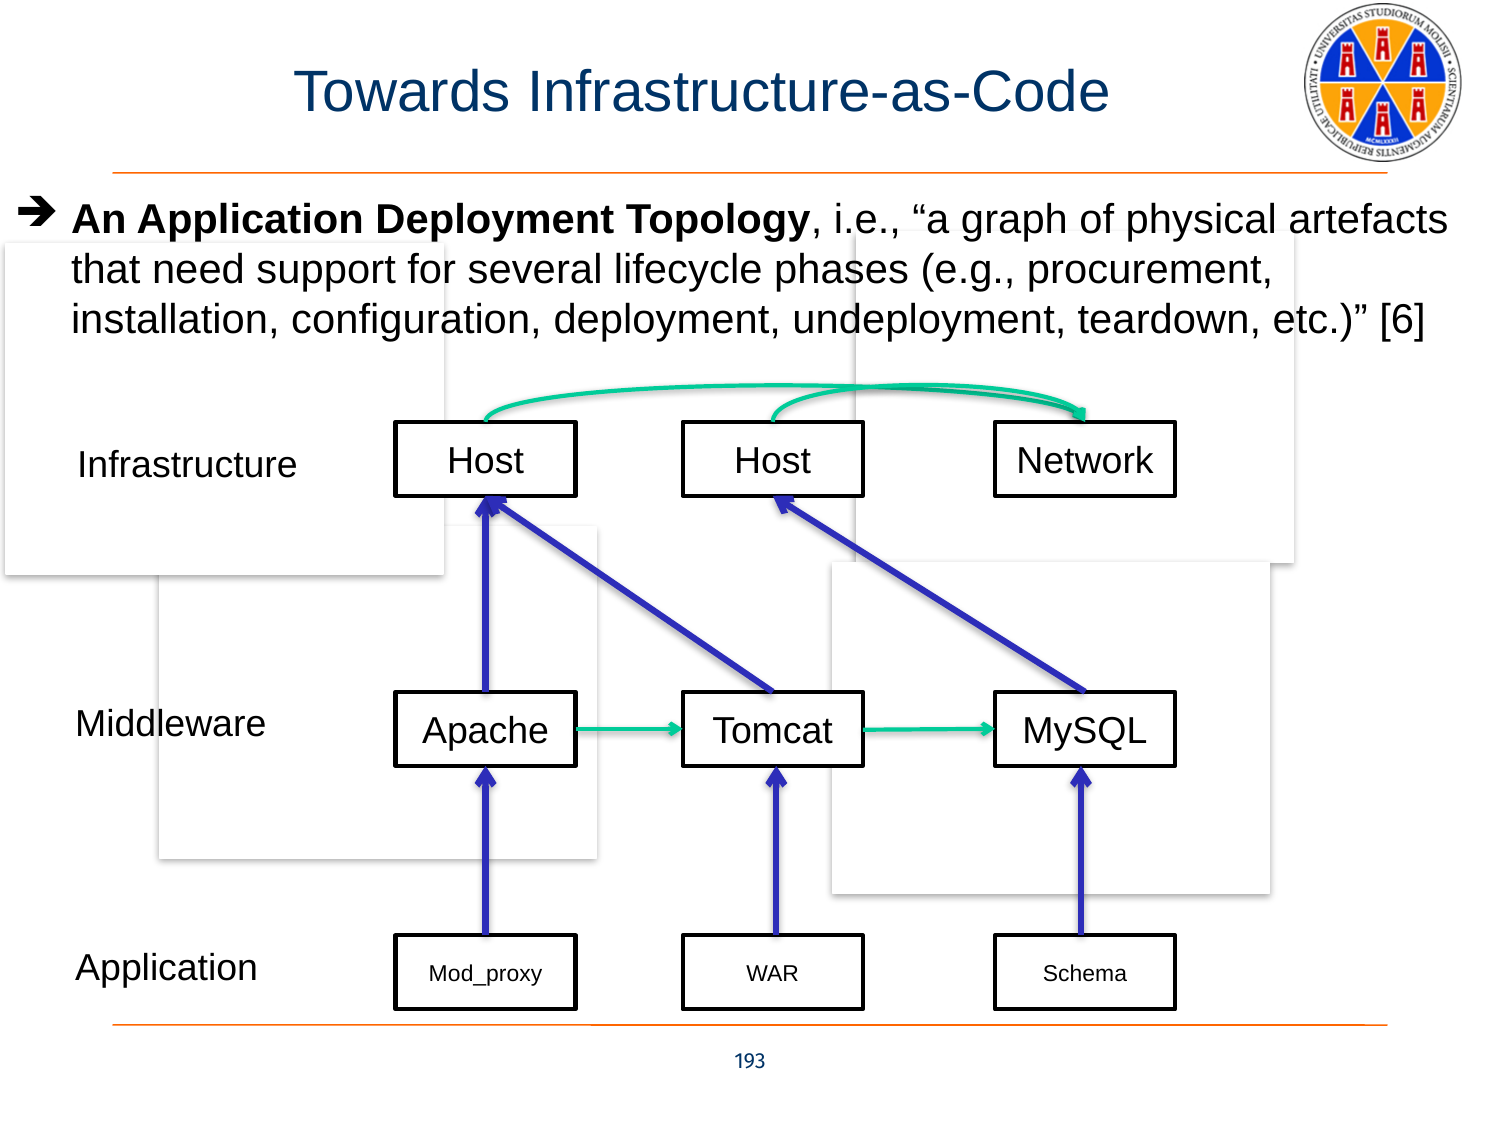

# Towards Infrastructure-as-Code
An Application Deployment Topology, i.e., “a graph of physical artefacts that need support for several lifecycle phases (e.g., procurement, installation, configuration, deployment, undeployment, teardown, etc.)” [6]

Host
Host
Network
Infrastructure
Middleware
Apache
Tomcat
MySQL
Application
Mod_proxy
WAR
Schema

193